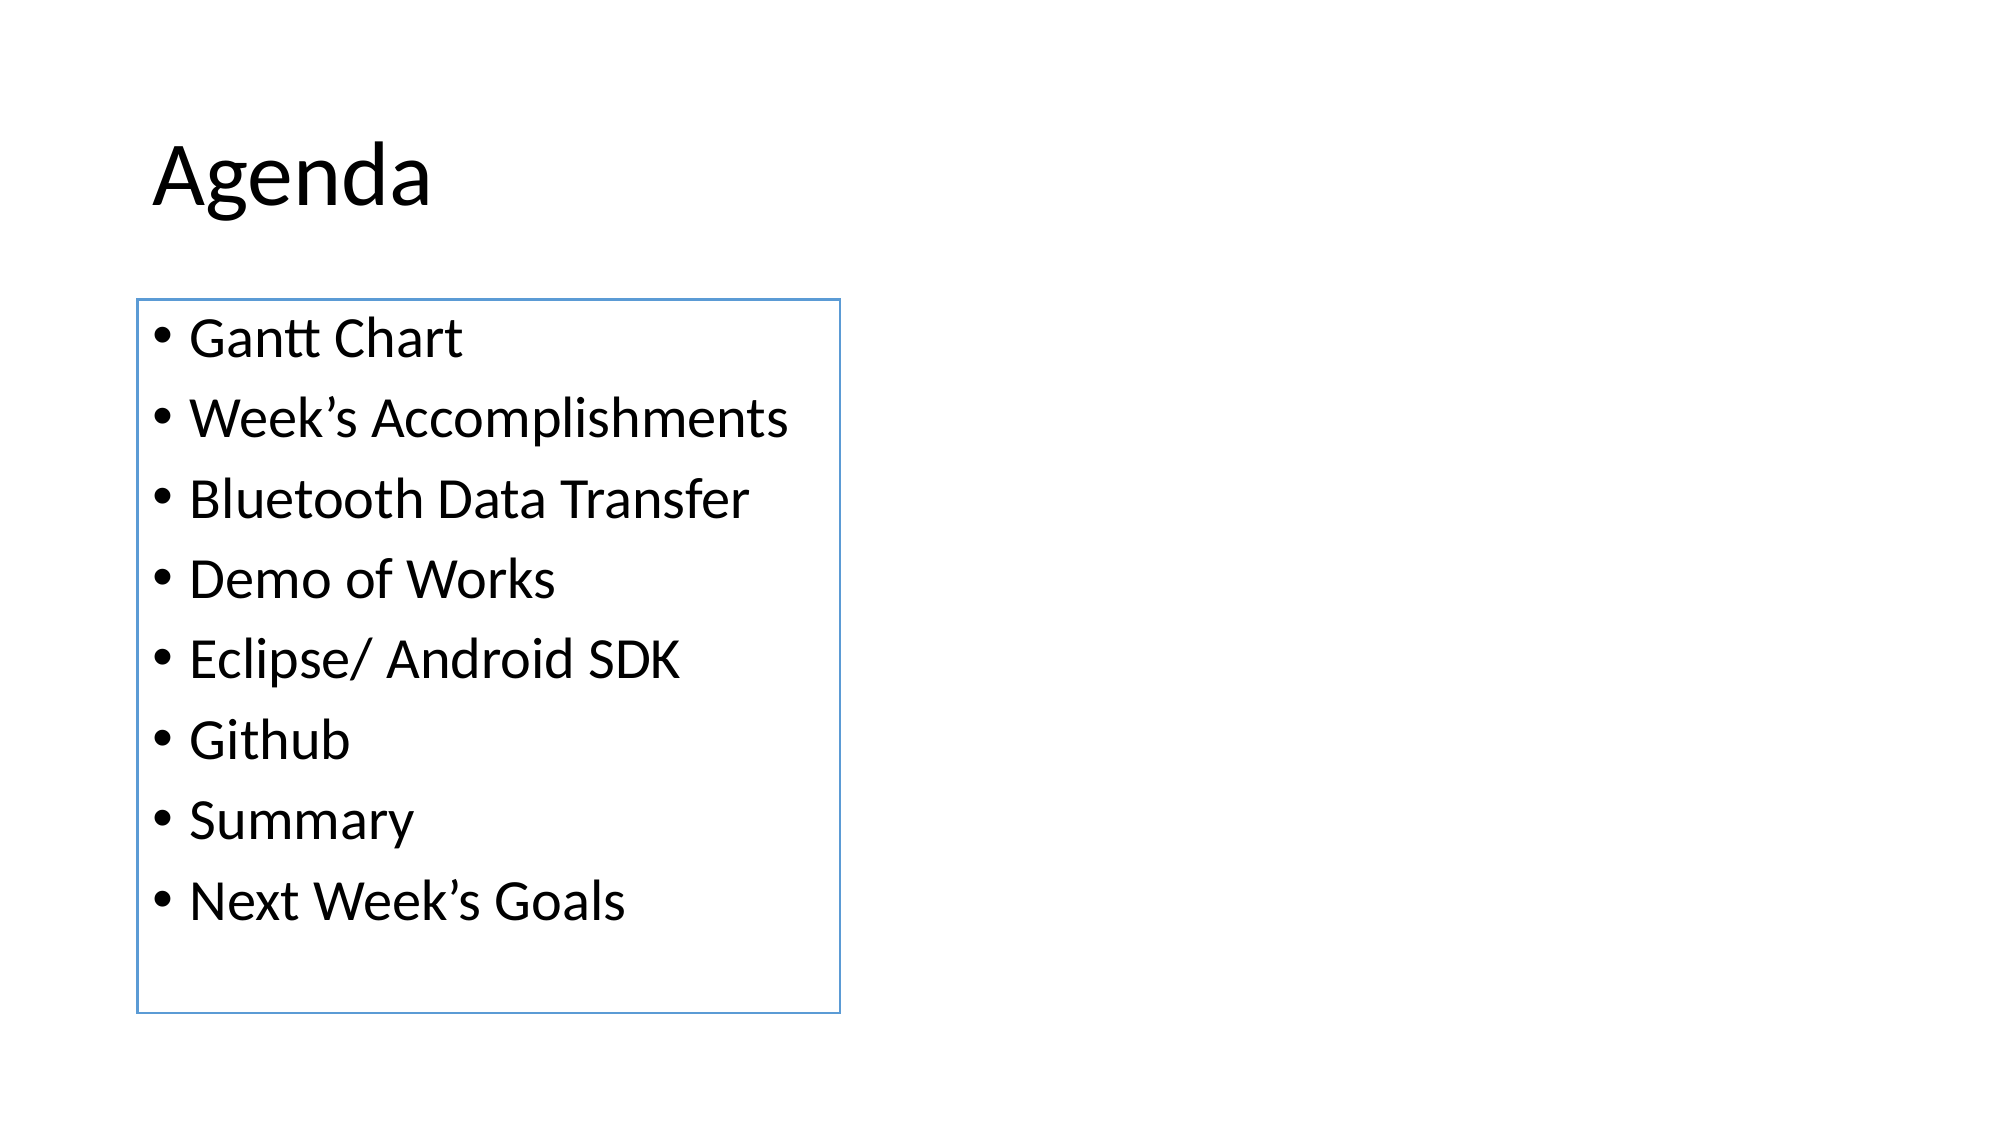

# Agenda
Gantt Chart
Week’s Accomplishments
Bluetooth Data Transfer
Demo of Works
Eclipse/ Android SDK
Github
Summary
Next Week’s Goals